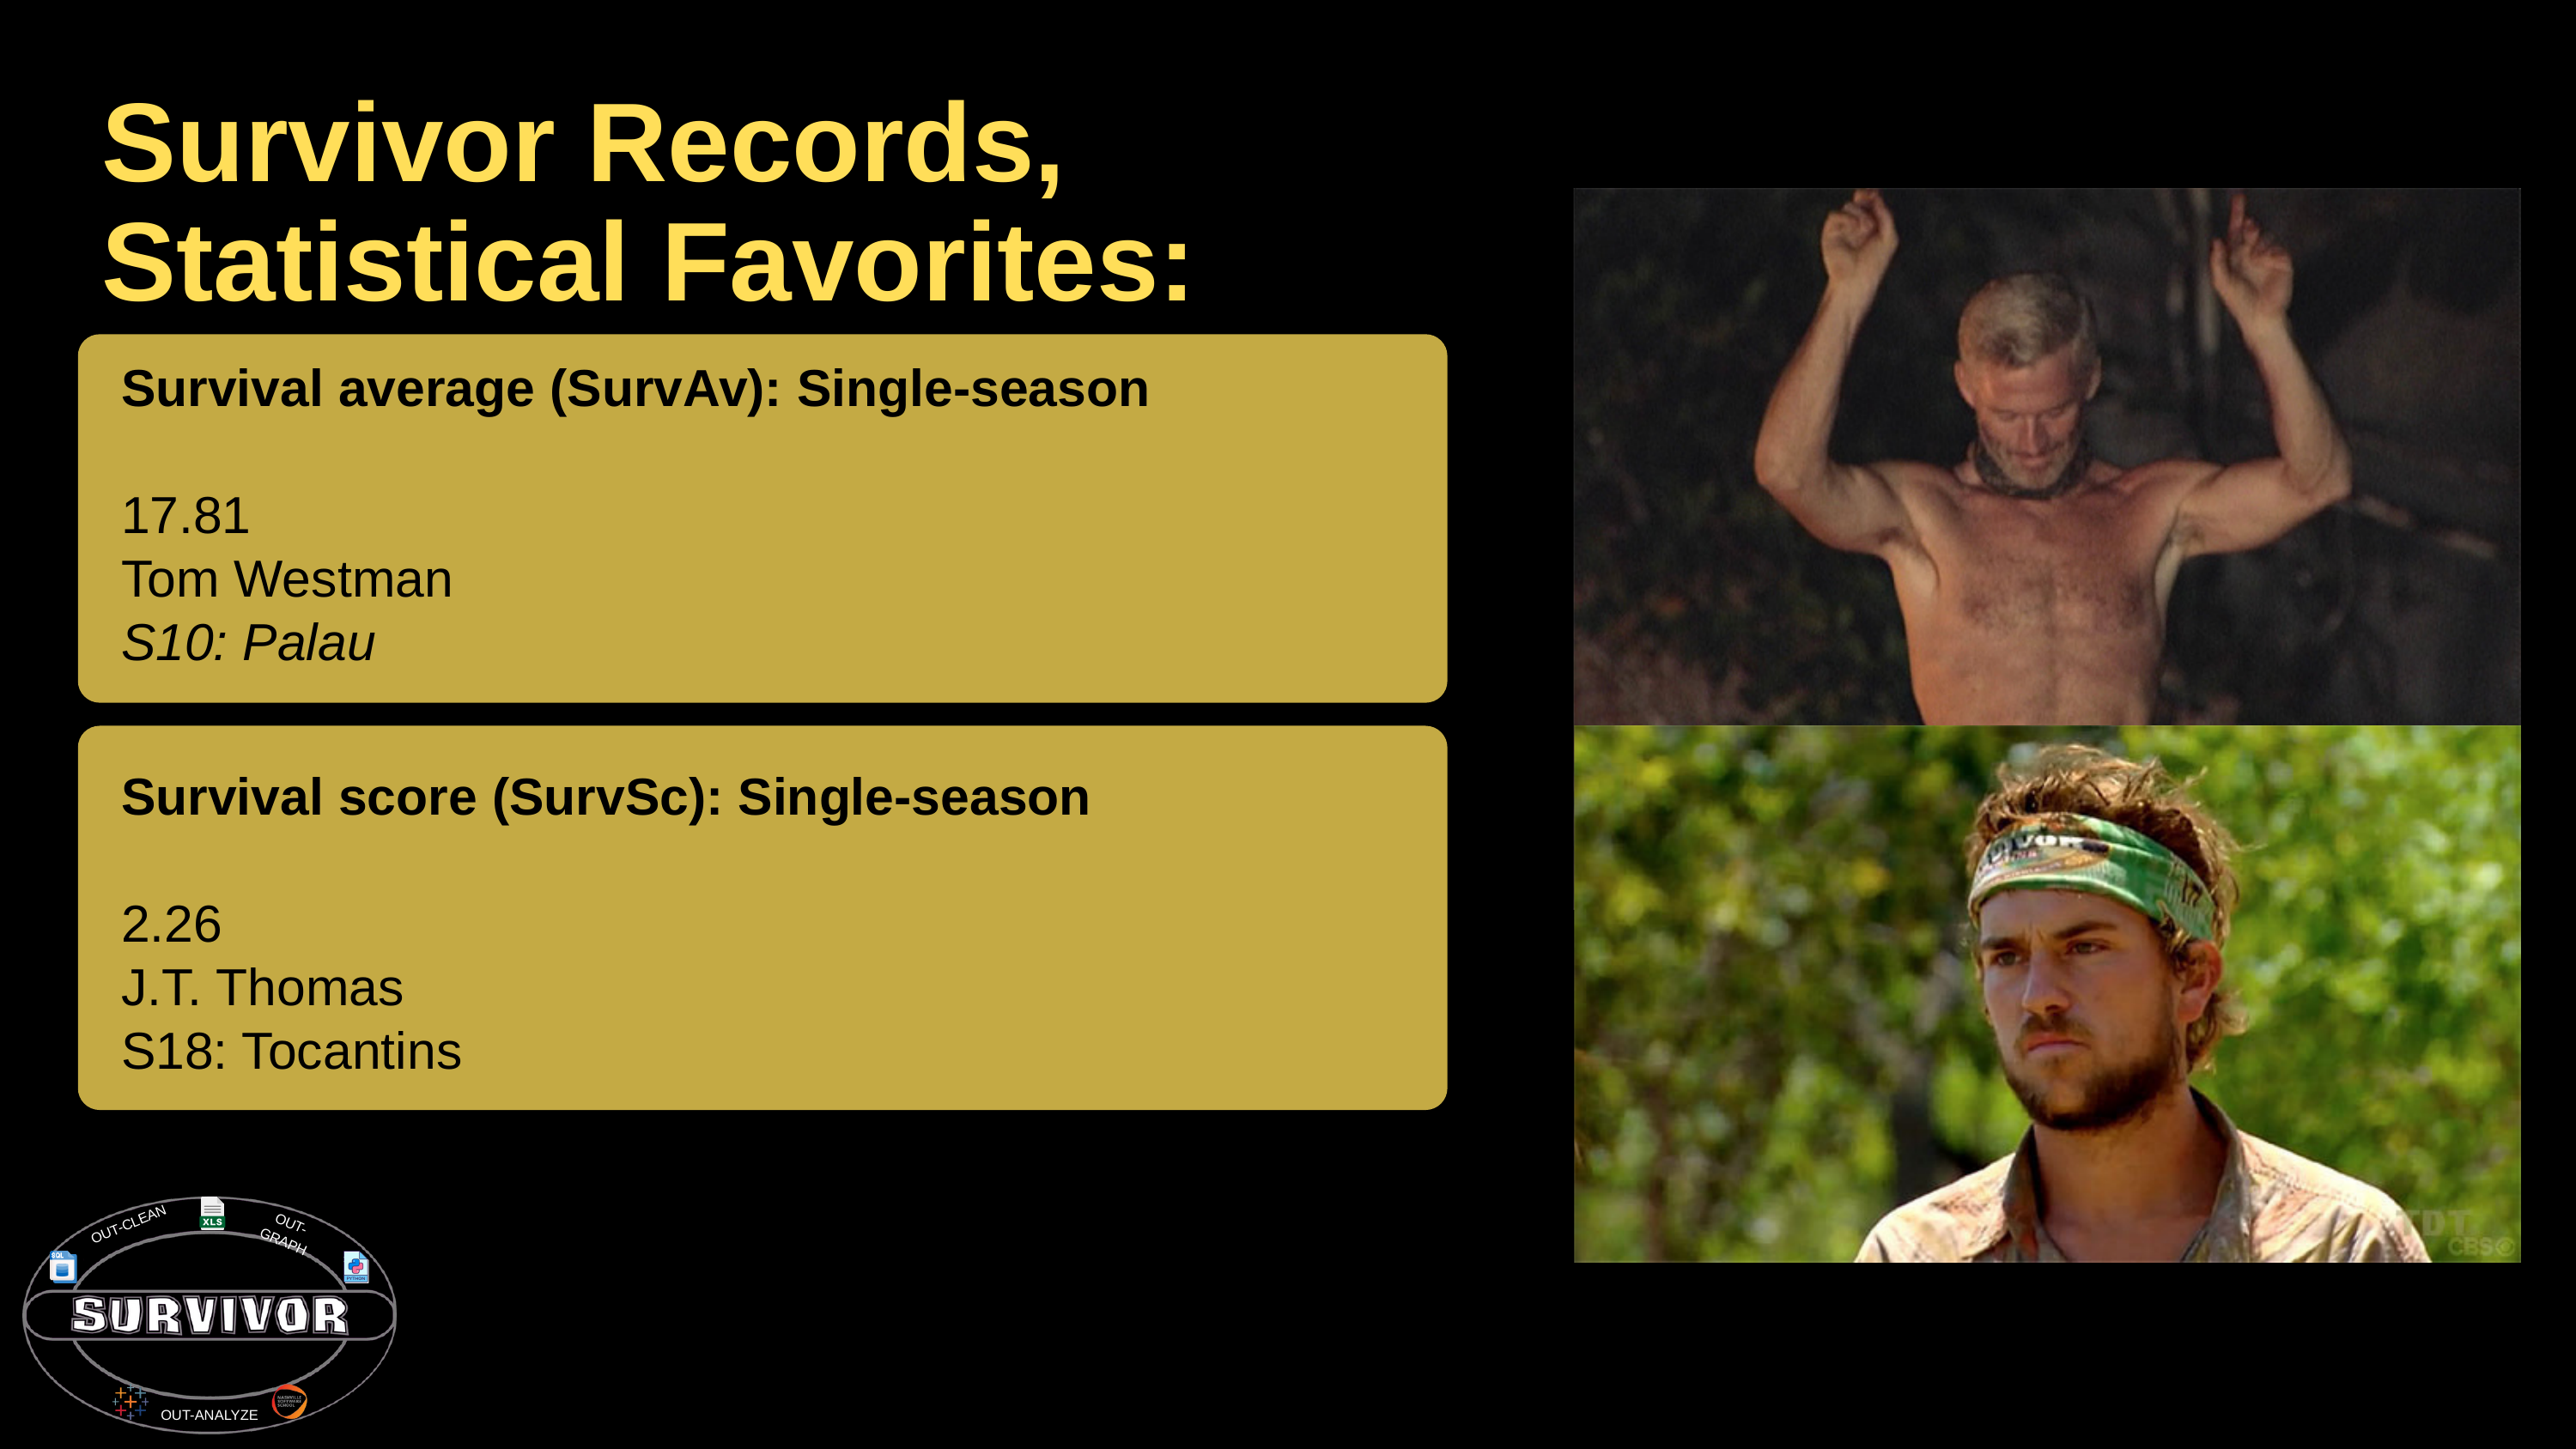

Survivor Records, Statistical Favorites:

Survival average (SurvAv): Single-season

17.81
Tom Westman
S10: Palau

Survival score (SurvSc): Single-season

2.26
J.T. Thomas
S18: Tocantins

OUT-GRAPH
OUT-CLEAN

OUT-ANALYZE